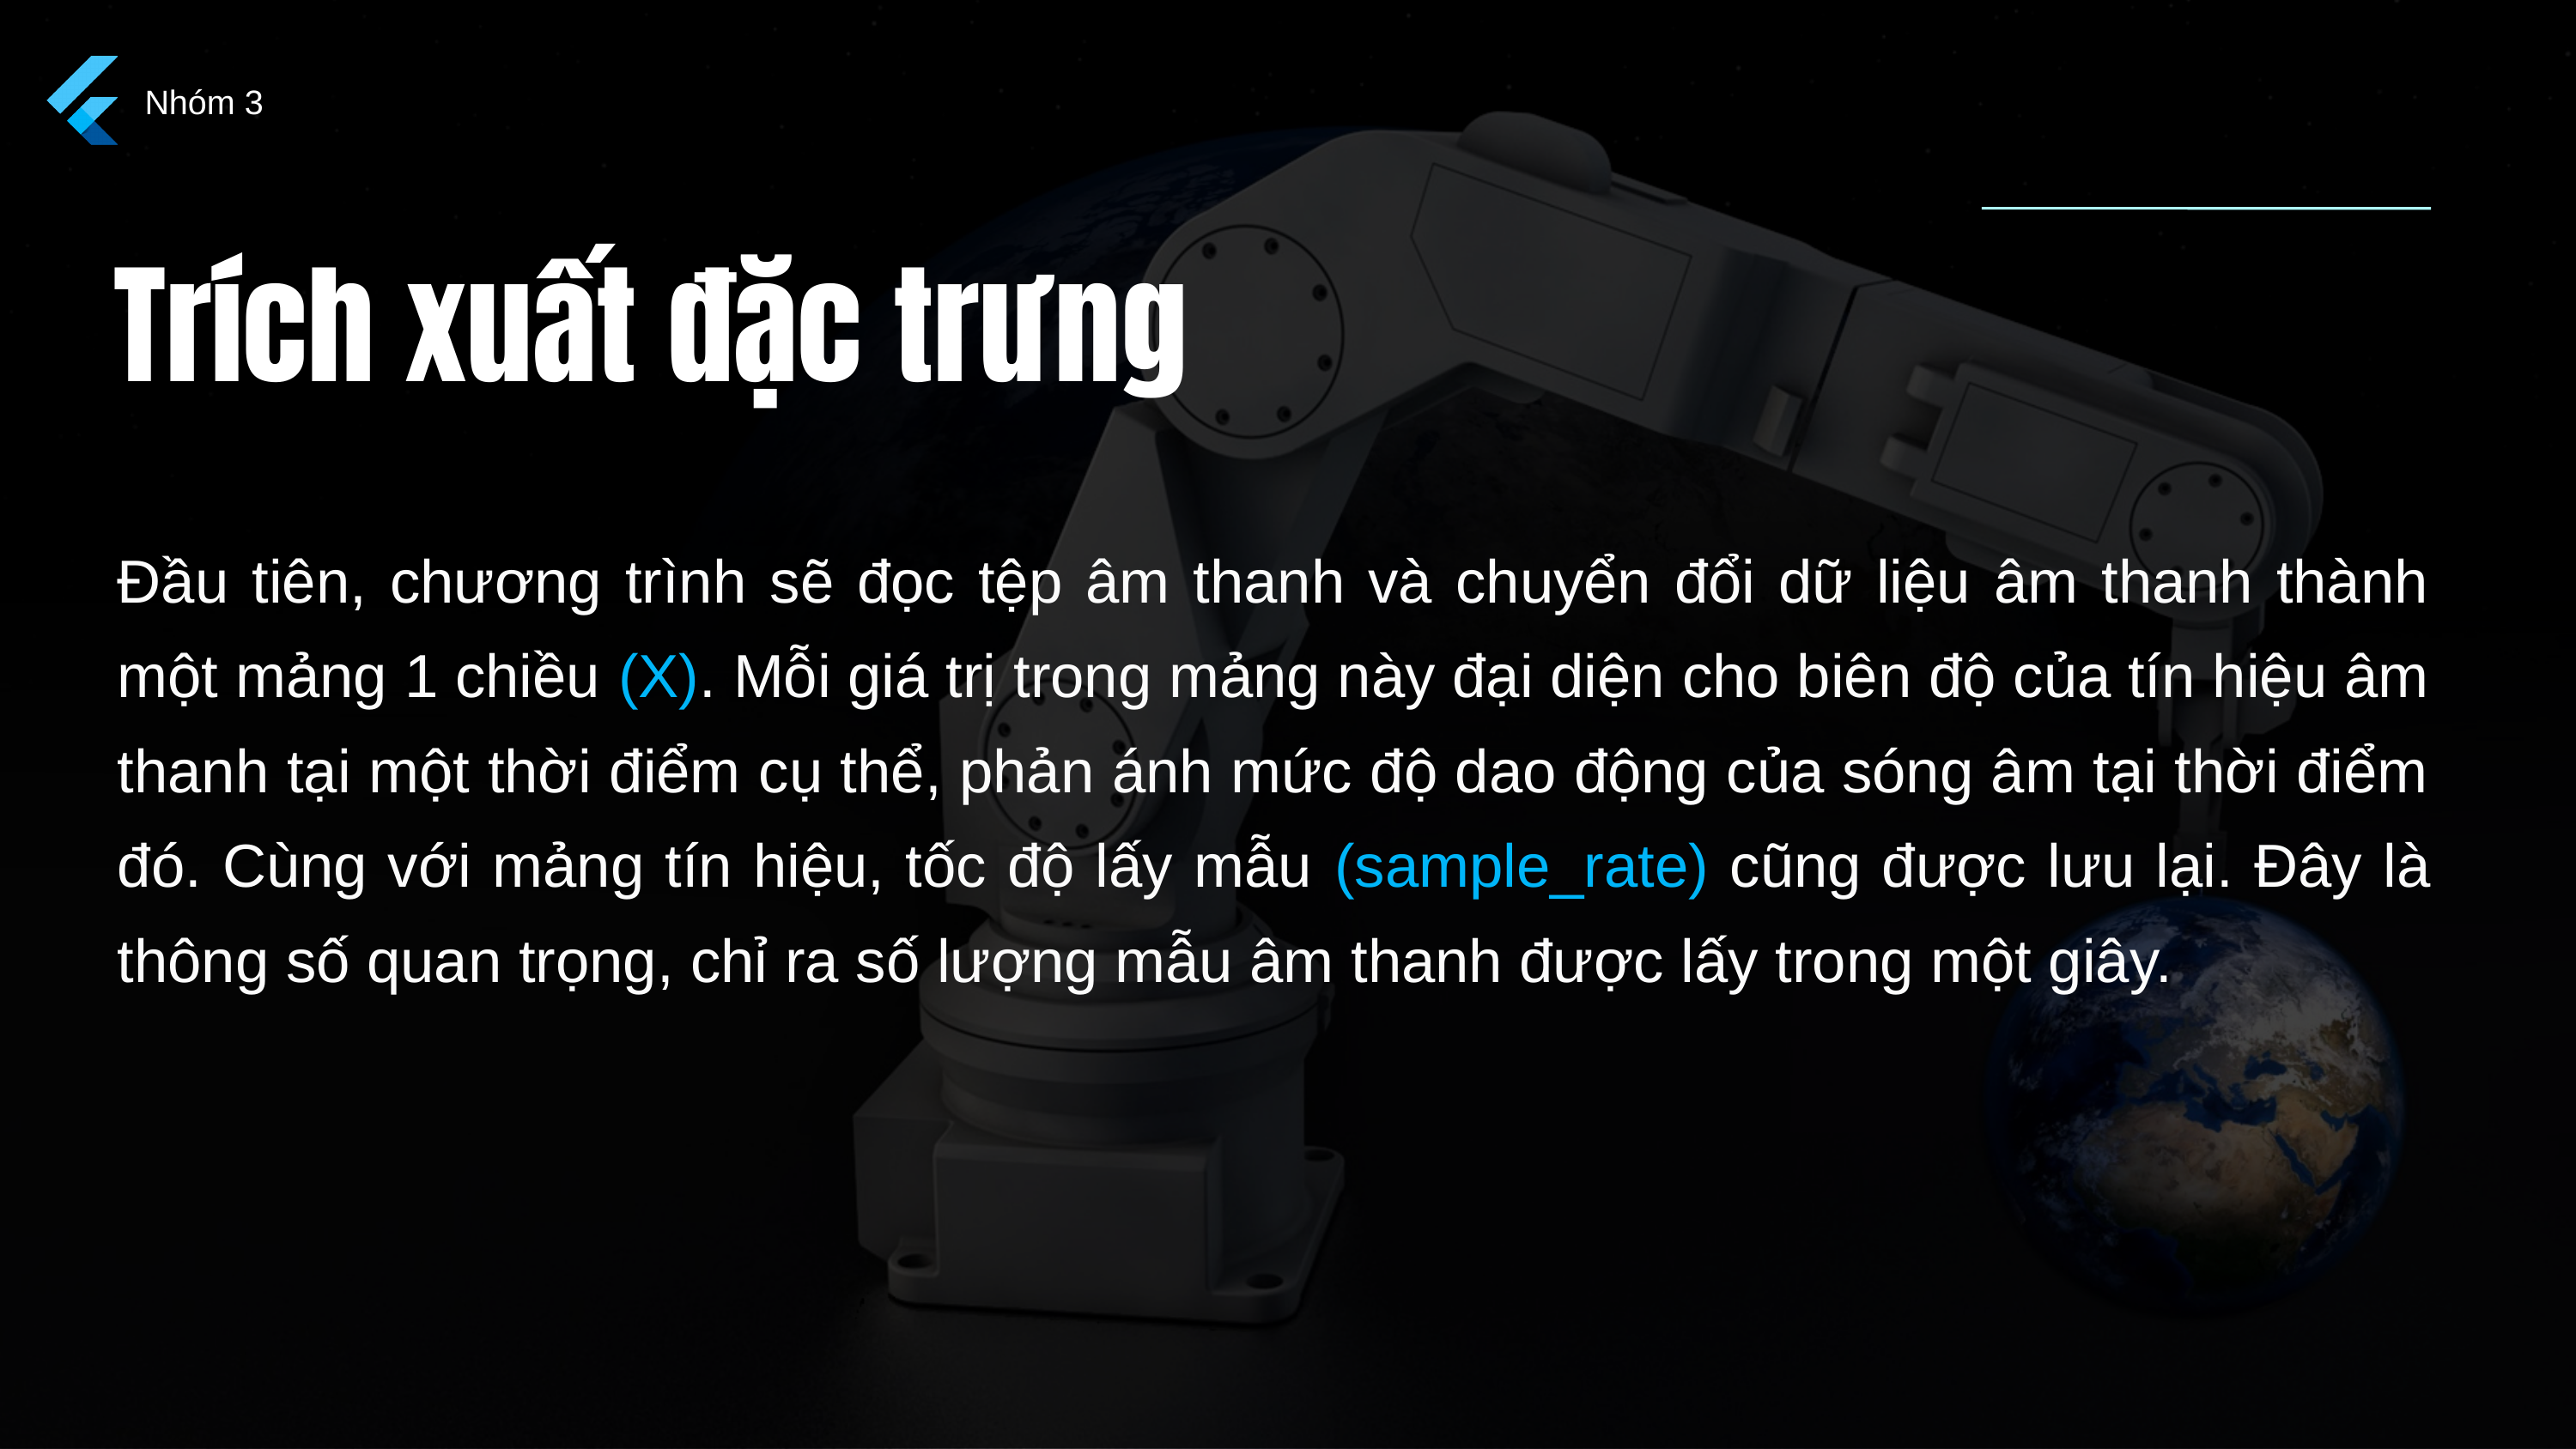

Nhóm 3

Trích xuất đặc trưng
Đầu tiên, chương trình sẽ đọc tệp âm thanh và chuyển đổi dữ liệu âm thanh thành một mảng 1 chiều (X). Mỗi giá trị trong mảng này đại diện cho biên độ của tín hiệu âm thanh tại một thời điểm cụ thể, phản ánh mức độ dao động của sóng âm tại thời điểm đó. Cùng với mảng tín hiệu, tốc độ lấy mẫu (sample_rate) cũng được lưu lại. Đây là thông số quan trọng, chỉ ra số lượng mẫu âm thanh được lấy trong một giây.